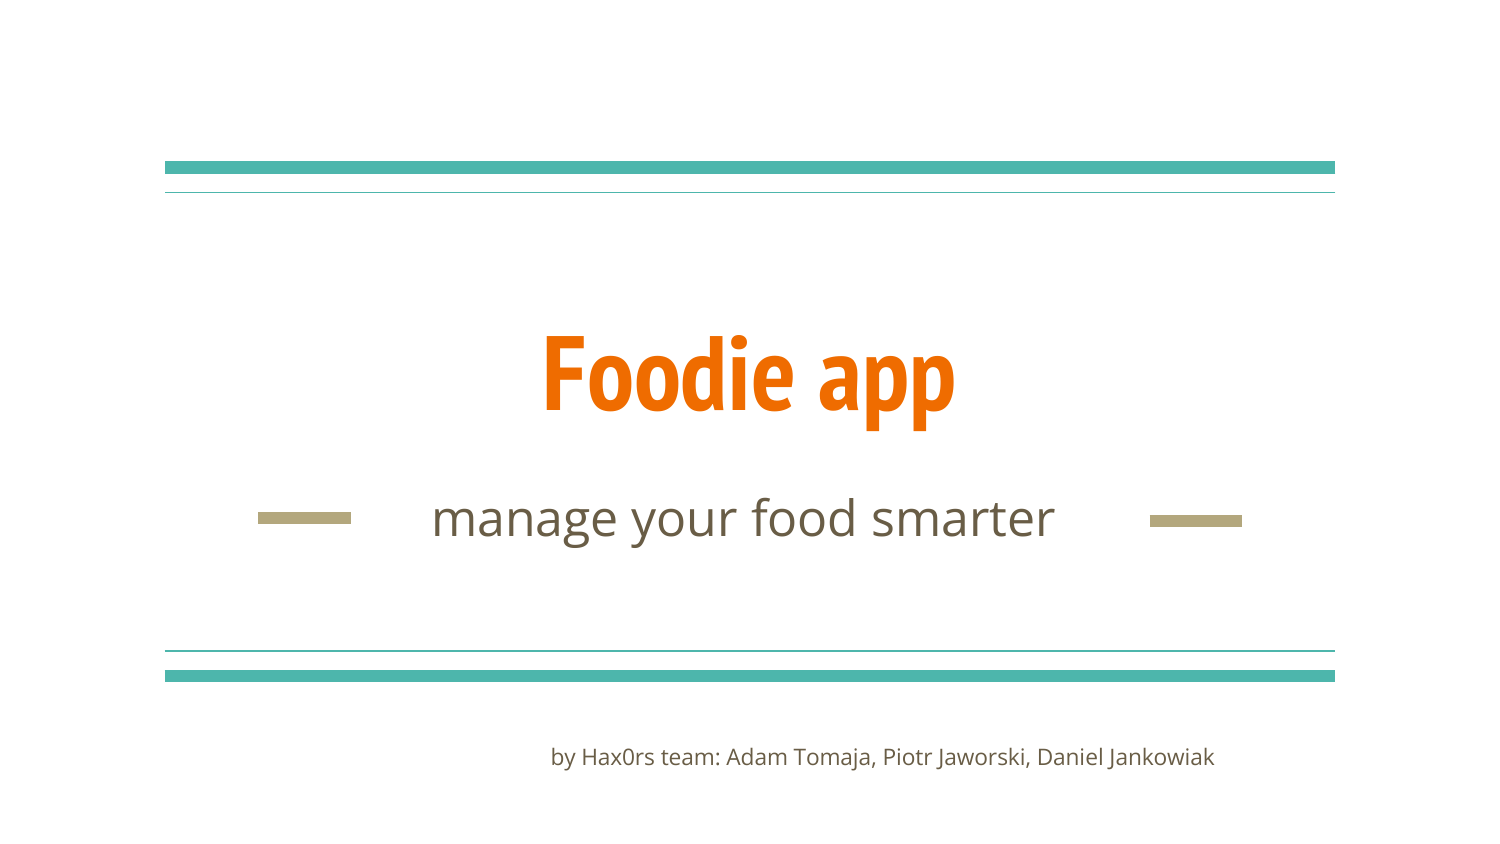

# Foodie app
manage your food smarter
by Hax0rs team: Adam Tomaja, Piotr Jaworski, Daniel Jankowiak